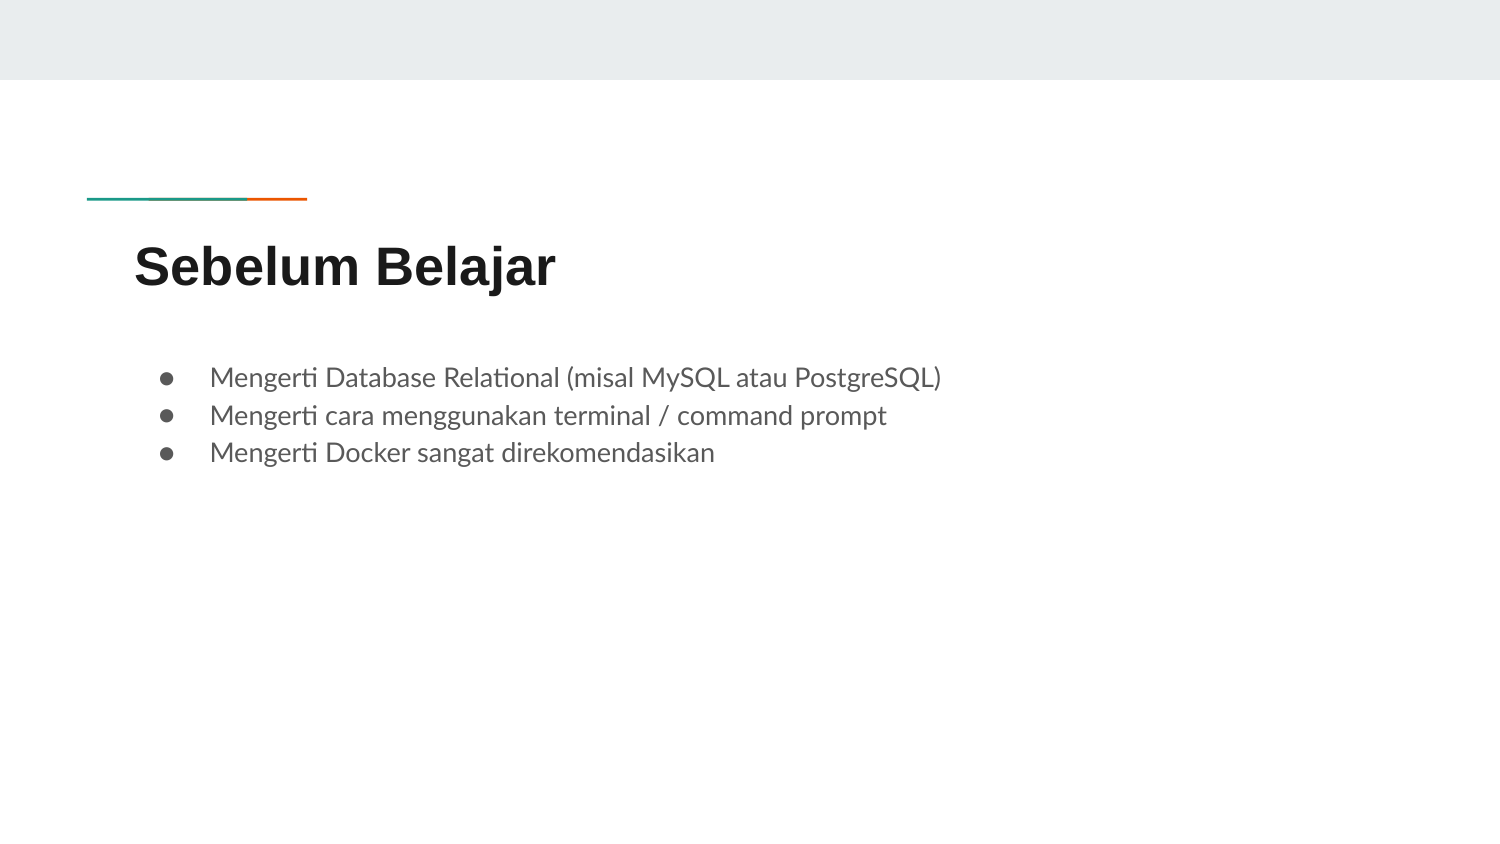

# Sebelum Belajar
Mengerti Database Relational (misal MySQL atau PostgreSQL)
Mengerti cara menggunakan terminal / command prompt
Mengerti Docker sangat direkomendasikan